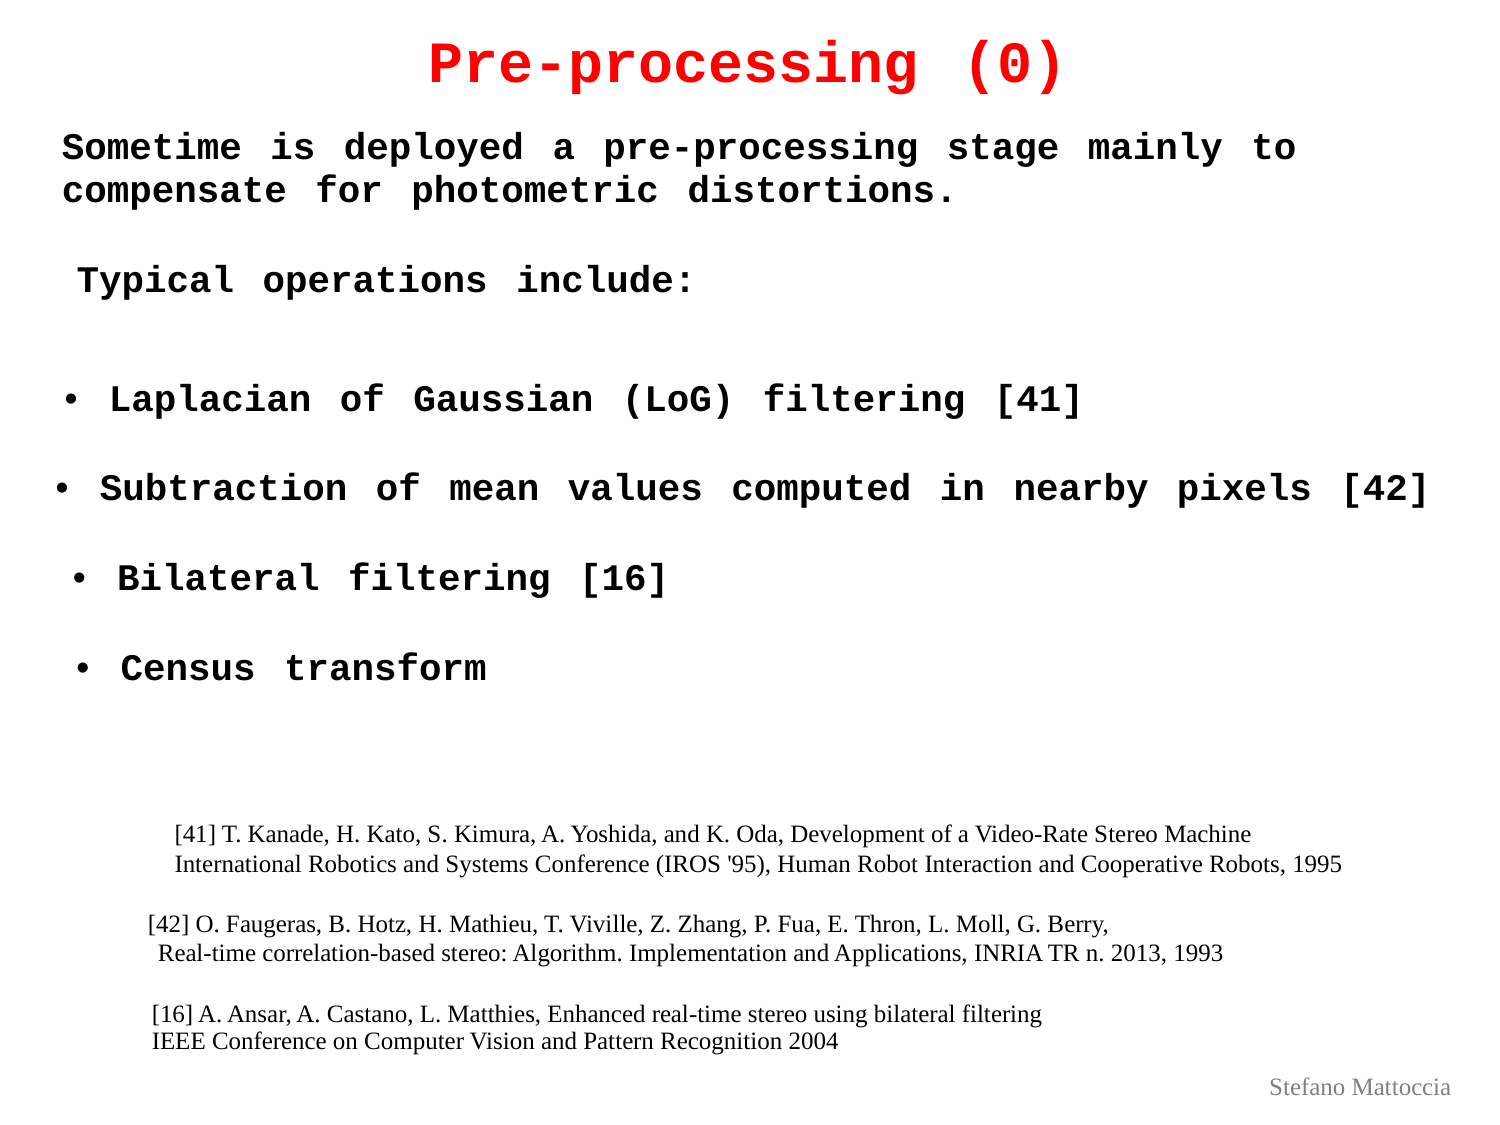

Pre-processing   (0)
Sometime   is   deployed   a   pre-processing   stage   mainly   to
compensate   for   photometric   distortions.
Typical   operations   include:
•   Laplacian   of   Gaussian   (LoG)   filtering   [41]
•   Subtraction   of   mean   values   computed   in   nearby   pixels   [42]
•   Bilateral   filtering   [16]
•   Census   transform
[41] T. Kanade, H. Kato, S. Kimura, A. Yoshida, and K. Oda, Development of a Video-Rate Stereo Machine
International Robotics and Systems Conference (IROS '95), Human Robot Interaction and Cooperative Robots, 1995
[42] O. Faugeras, B. Hotz, H. Mathieu, T. Viville, Z. Zhang, P. Fua, E. Thron, L. Moll, G. Berry,
Real-time correlation-based stereo: Algorithm. Implementation and Applications, INRIA TR n. 2013, 1993
[16] A. Ansar, A. Castano, L. Matthies, Enhanced real-time stereo using bilateral filtering
IEEE Conference on Computer Vision and Pattern Recognition 2004
Stefano Mattoccia